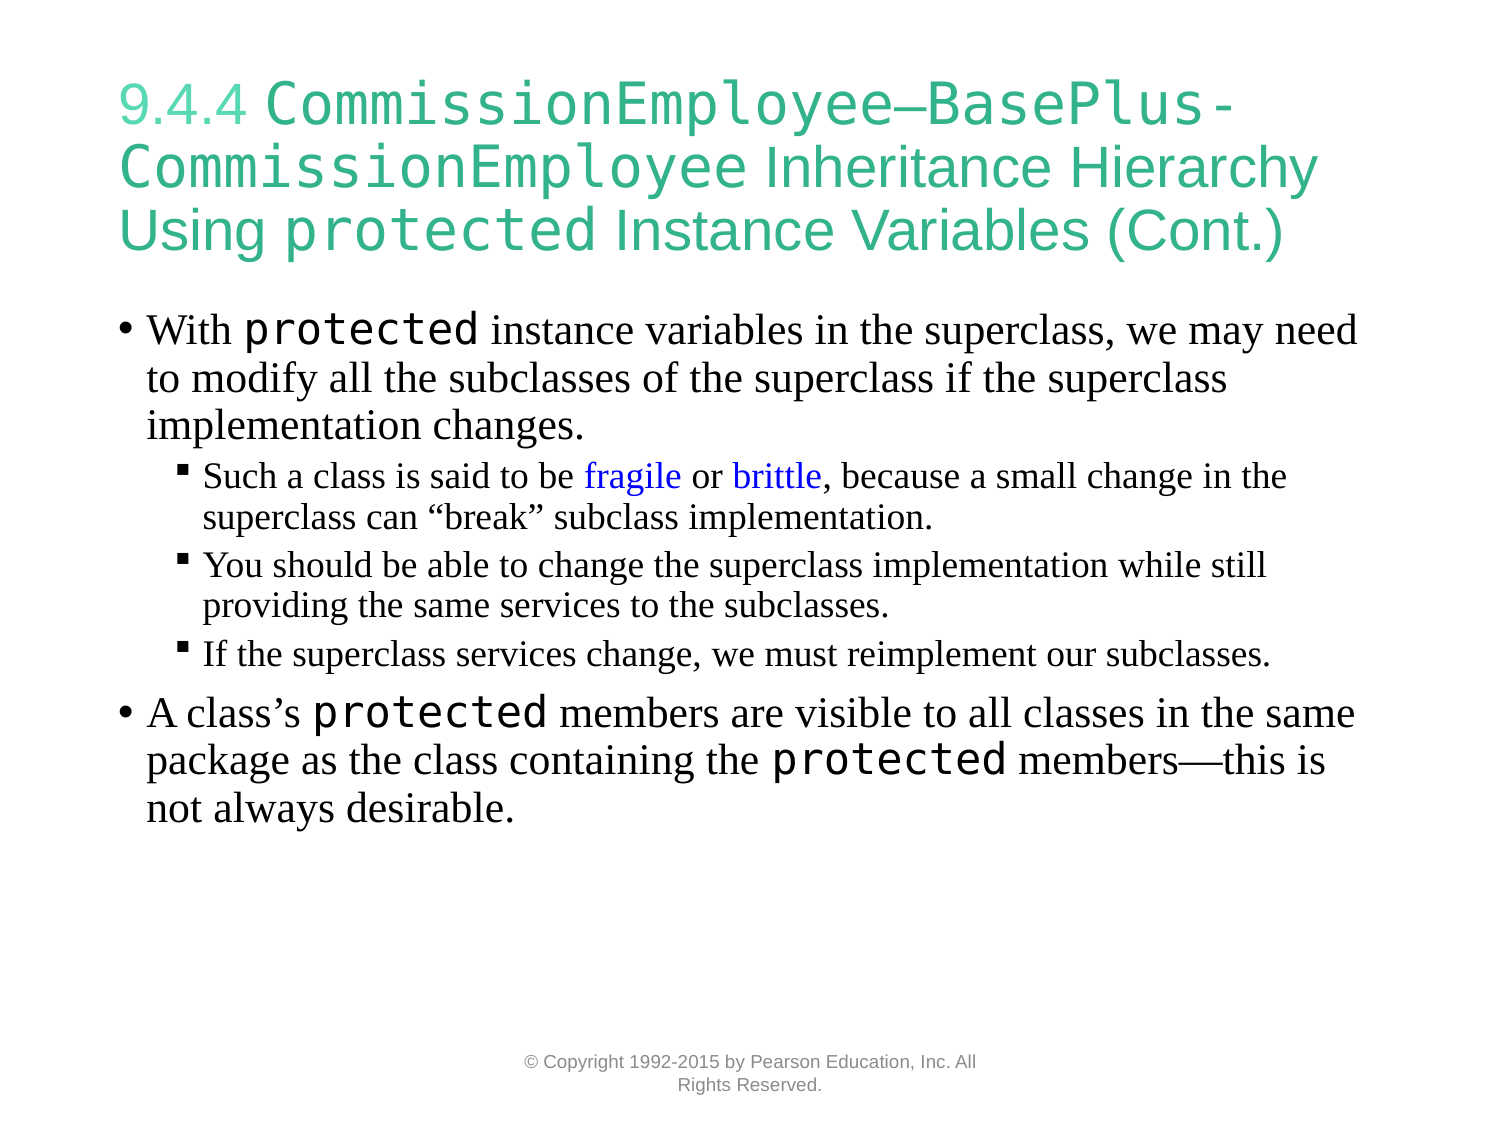

# 9.4.4 CommissionEmployee–BasePlus-CommissionEmployee Inheritance Hierarchy Using protected Instance Variables (Cont.)
With protected instance variables in the superclass, we may need to modify all the subclasses of the superclass if the superclass implementation changes.
Such a class is said to be fragile or brittle, because a small change in the superclass can “break” subclass implementation.
You should be able to change the superclass implementation while still providing the same services to the subclasses.
If the superclass services change, we must reimplement our subclasses.
A class’s protected members are visible to all classes in the same package as the class containing the protected members—this is not always desirable.
© Copyright 1992-2015 by Pearson Education, Inc. All Rights Reserved.